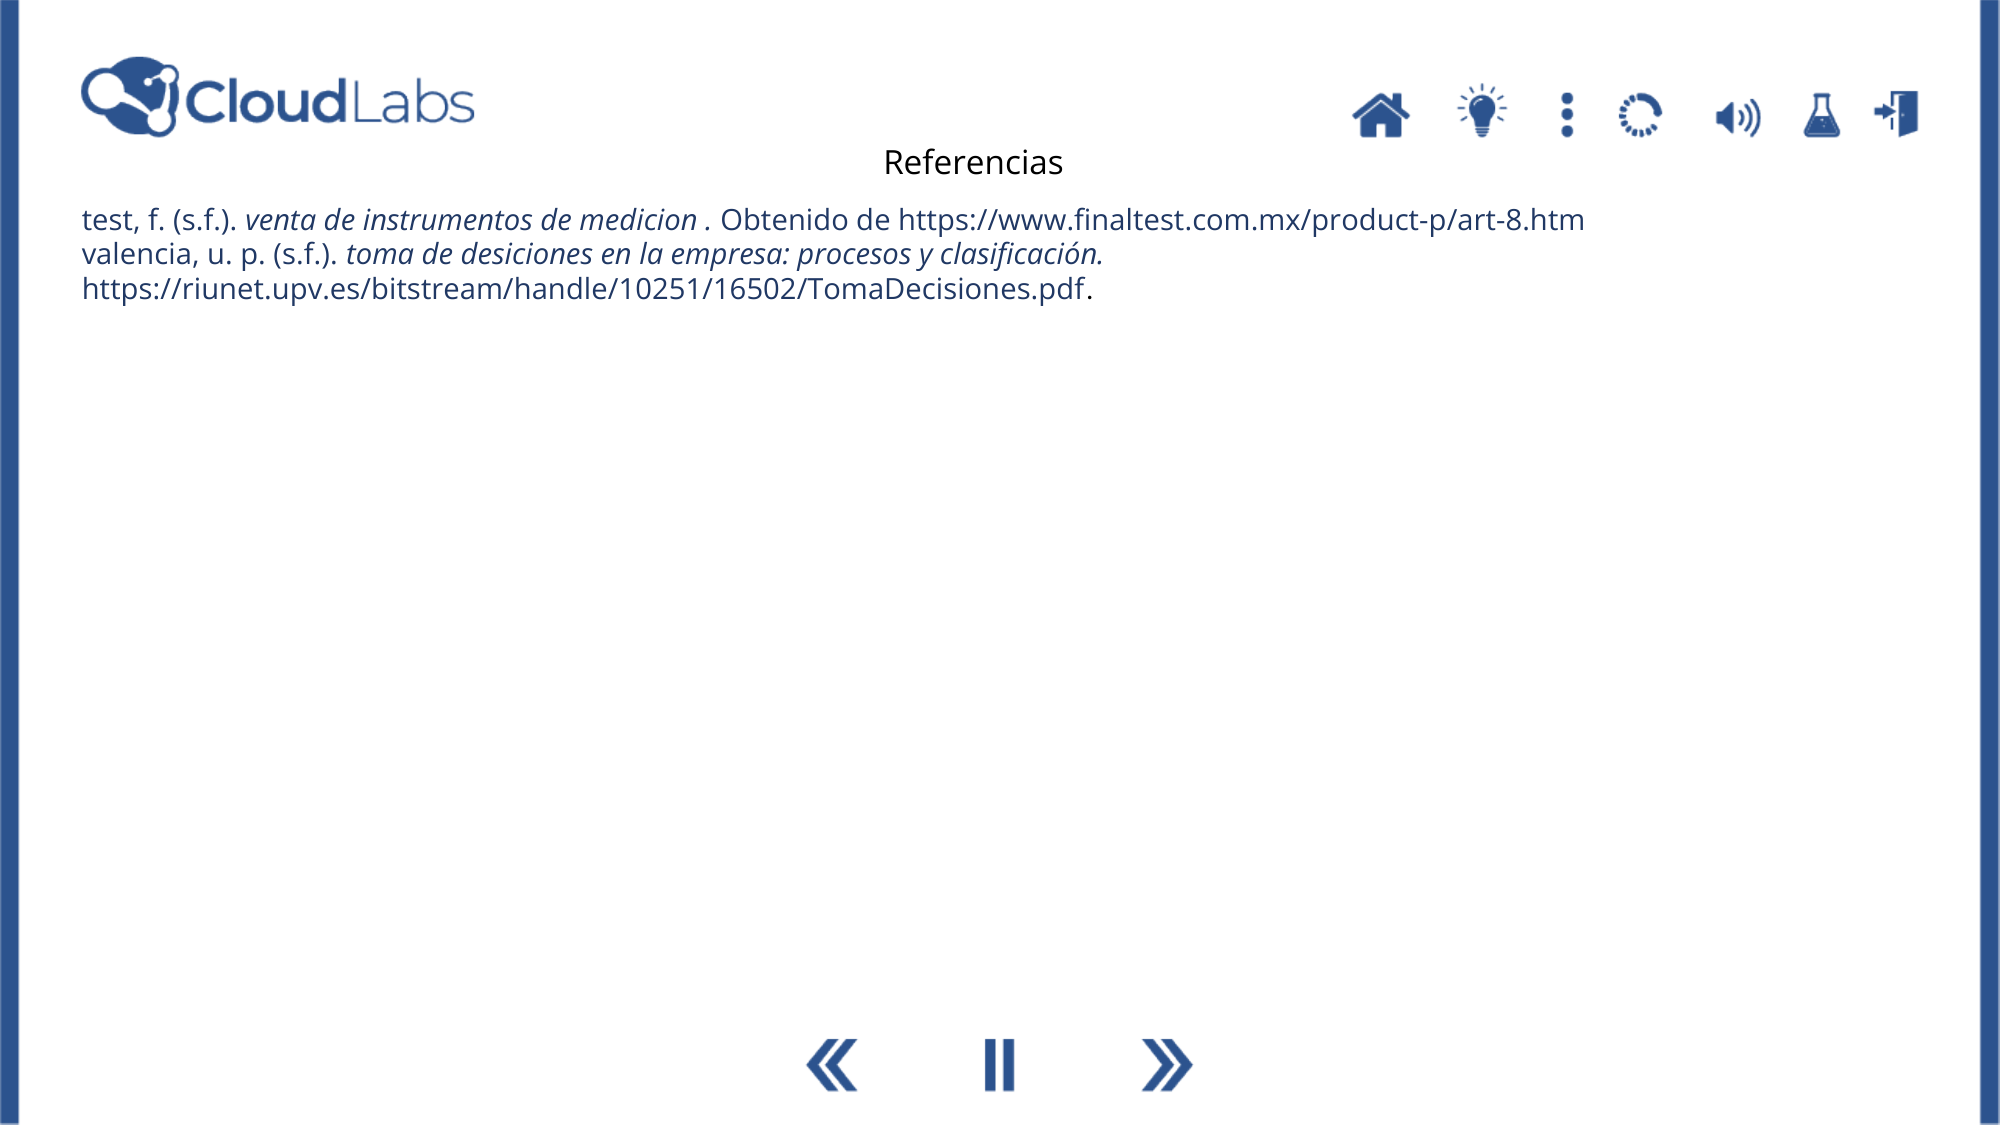

Referencias
test, f. (s.f.). venta de instrumentos de medicion . Obtenido de https://www.finaltest.com.mx/product-p/art-8.htm
valencia, u. p. (s.f.). toma de desiciones en la empresa: procesos y clasificación. https://riunet.upv.es/bitstream/handle/10251/16502/TomaDecisiones.pdf.